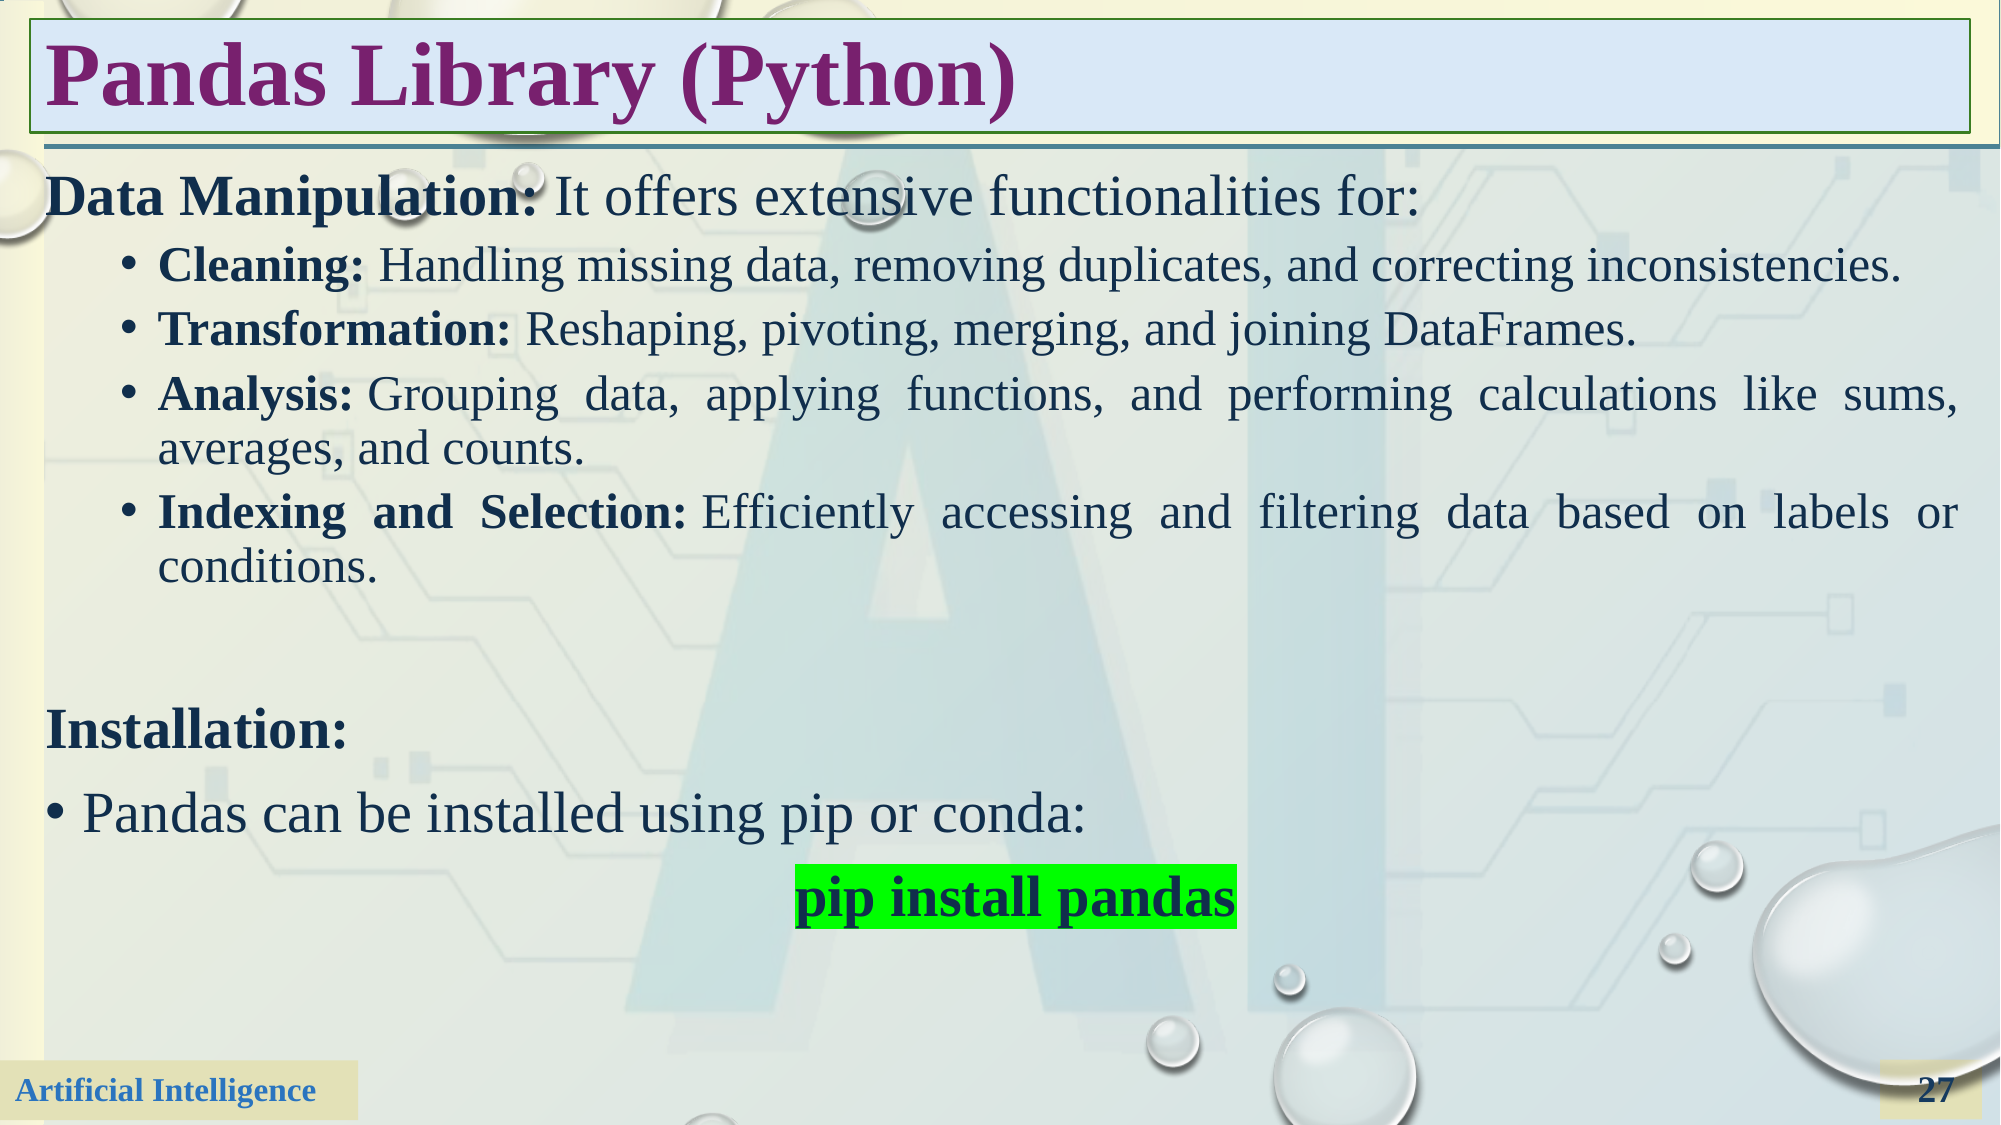

# Pandas Library (Python)
Data Manipulation: It offers extensive functionalities for:
Cleaning: Handling missing data, removing duplicates, and correcting inconsistencies.
Transformation: Reshaping, pivoting, merging, and joining DataFrames.
Analysis: Grouping data, applying functions, and performing calculations like sums, averages, and counts.
Indexing and Selection: Efficiently accessing and filtering data based on labels or conditions.

Installation:
Pandas can be installed using pip or conda:
					pip install pandas

27